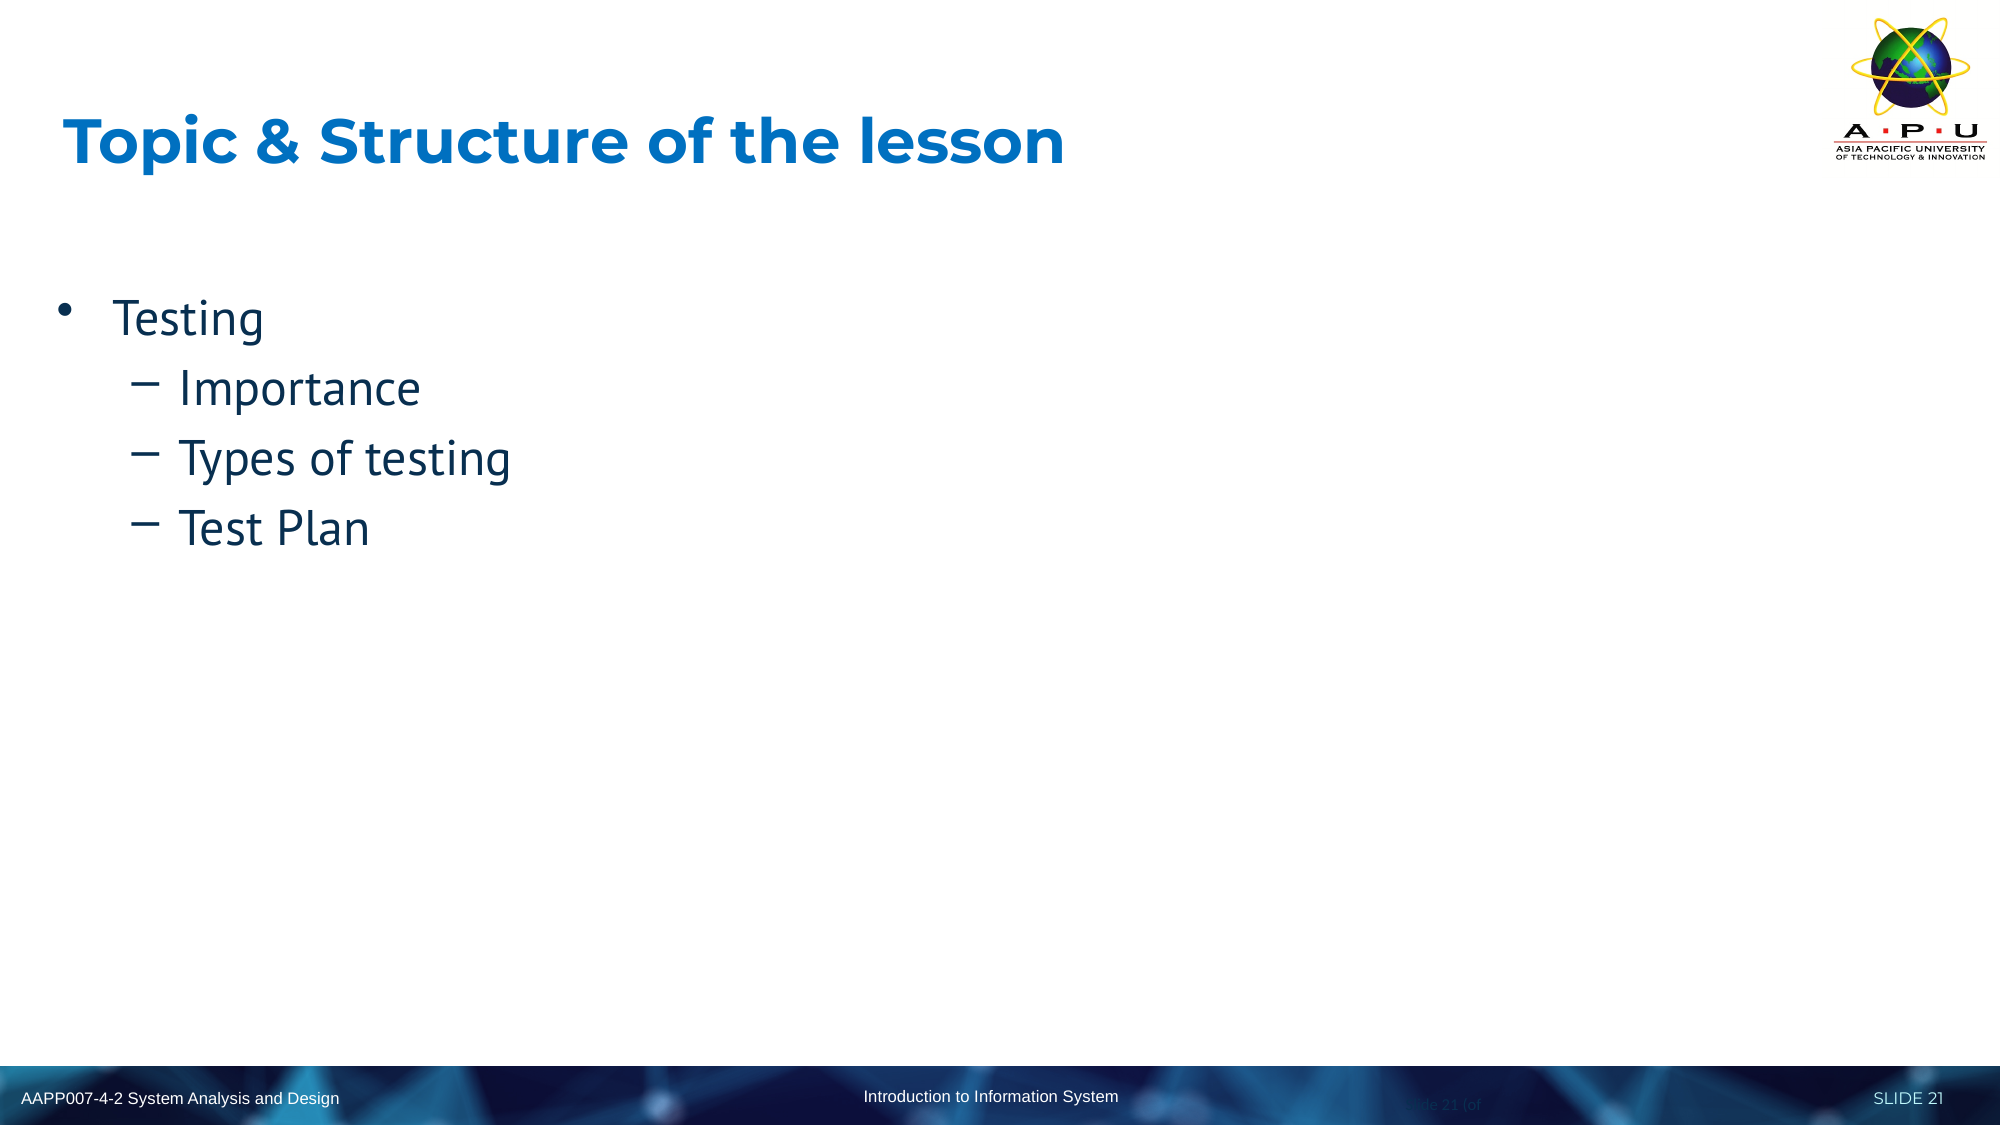

# Topic & Structure of the lesson
Testing
Importance
Types of testing
Test Plan
Slide 21 (of